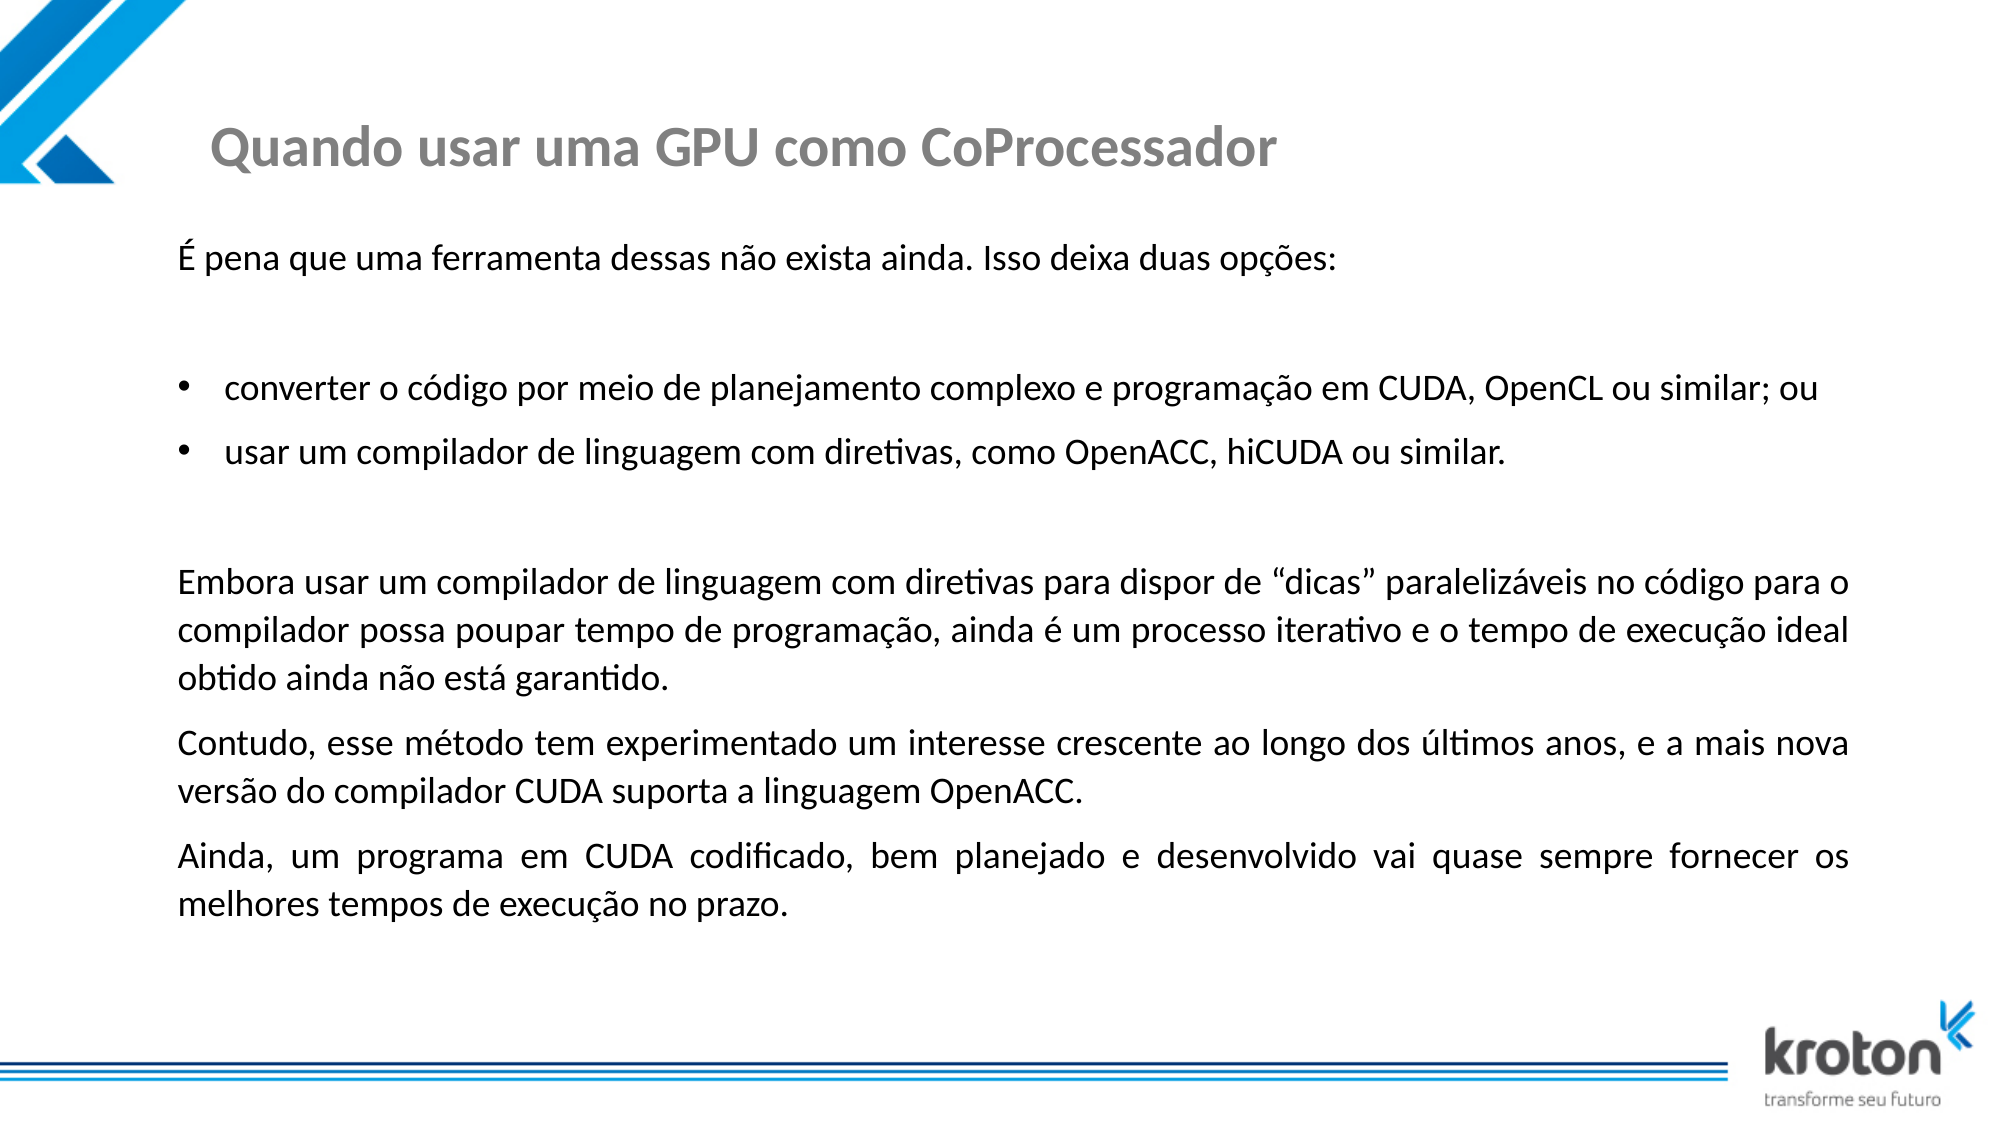

# Quando usar uma GPU como CoProcessador
É pena que uma ferramenta dessas não exista ainda. Isso deixa duas opções:

converter o código por meio de planejamento complexo e programação em CUDA, OpenCL ou similar; ou
usar um compilador de linguagem com diretivas, como OpenACC, hiCUDA ou similar.

Embora usar um compilador de linguagem com diretivas para dispor de “dicas” paralelizáveis no código para o compilador possa poupar tempo de programação, ainda é um processo iterativo e o tempo de execução ideal obtido ainda não está garantido.
Contudo, esse método tem experimentado um interesse crescente ao longo dos últimos anos, e a mais nova versão do compilador CUDA suporta a linguagem OpenACC.
Ainda, um programa em CUDA codificado, bem planejado e desenvolvido vai quase sempre fornecer os melhores tempos de execução no prazo.